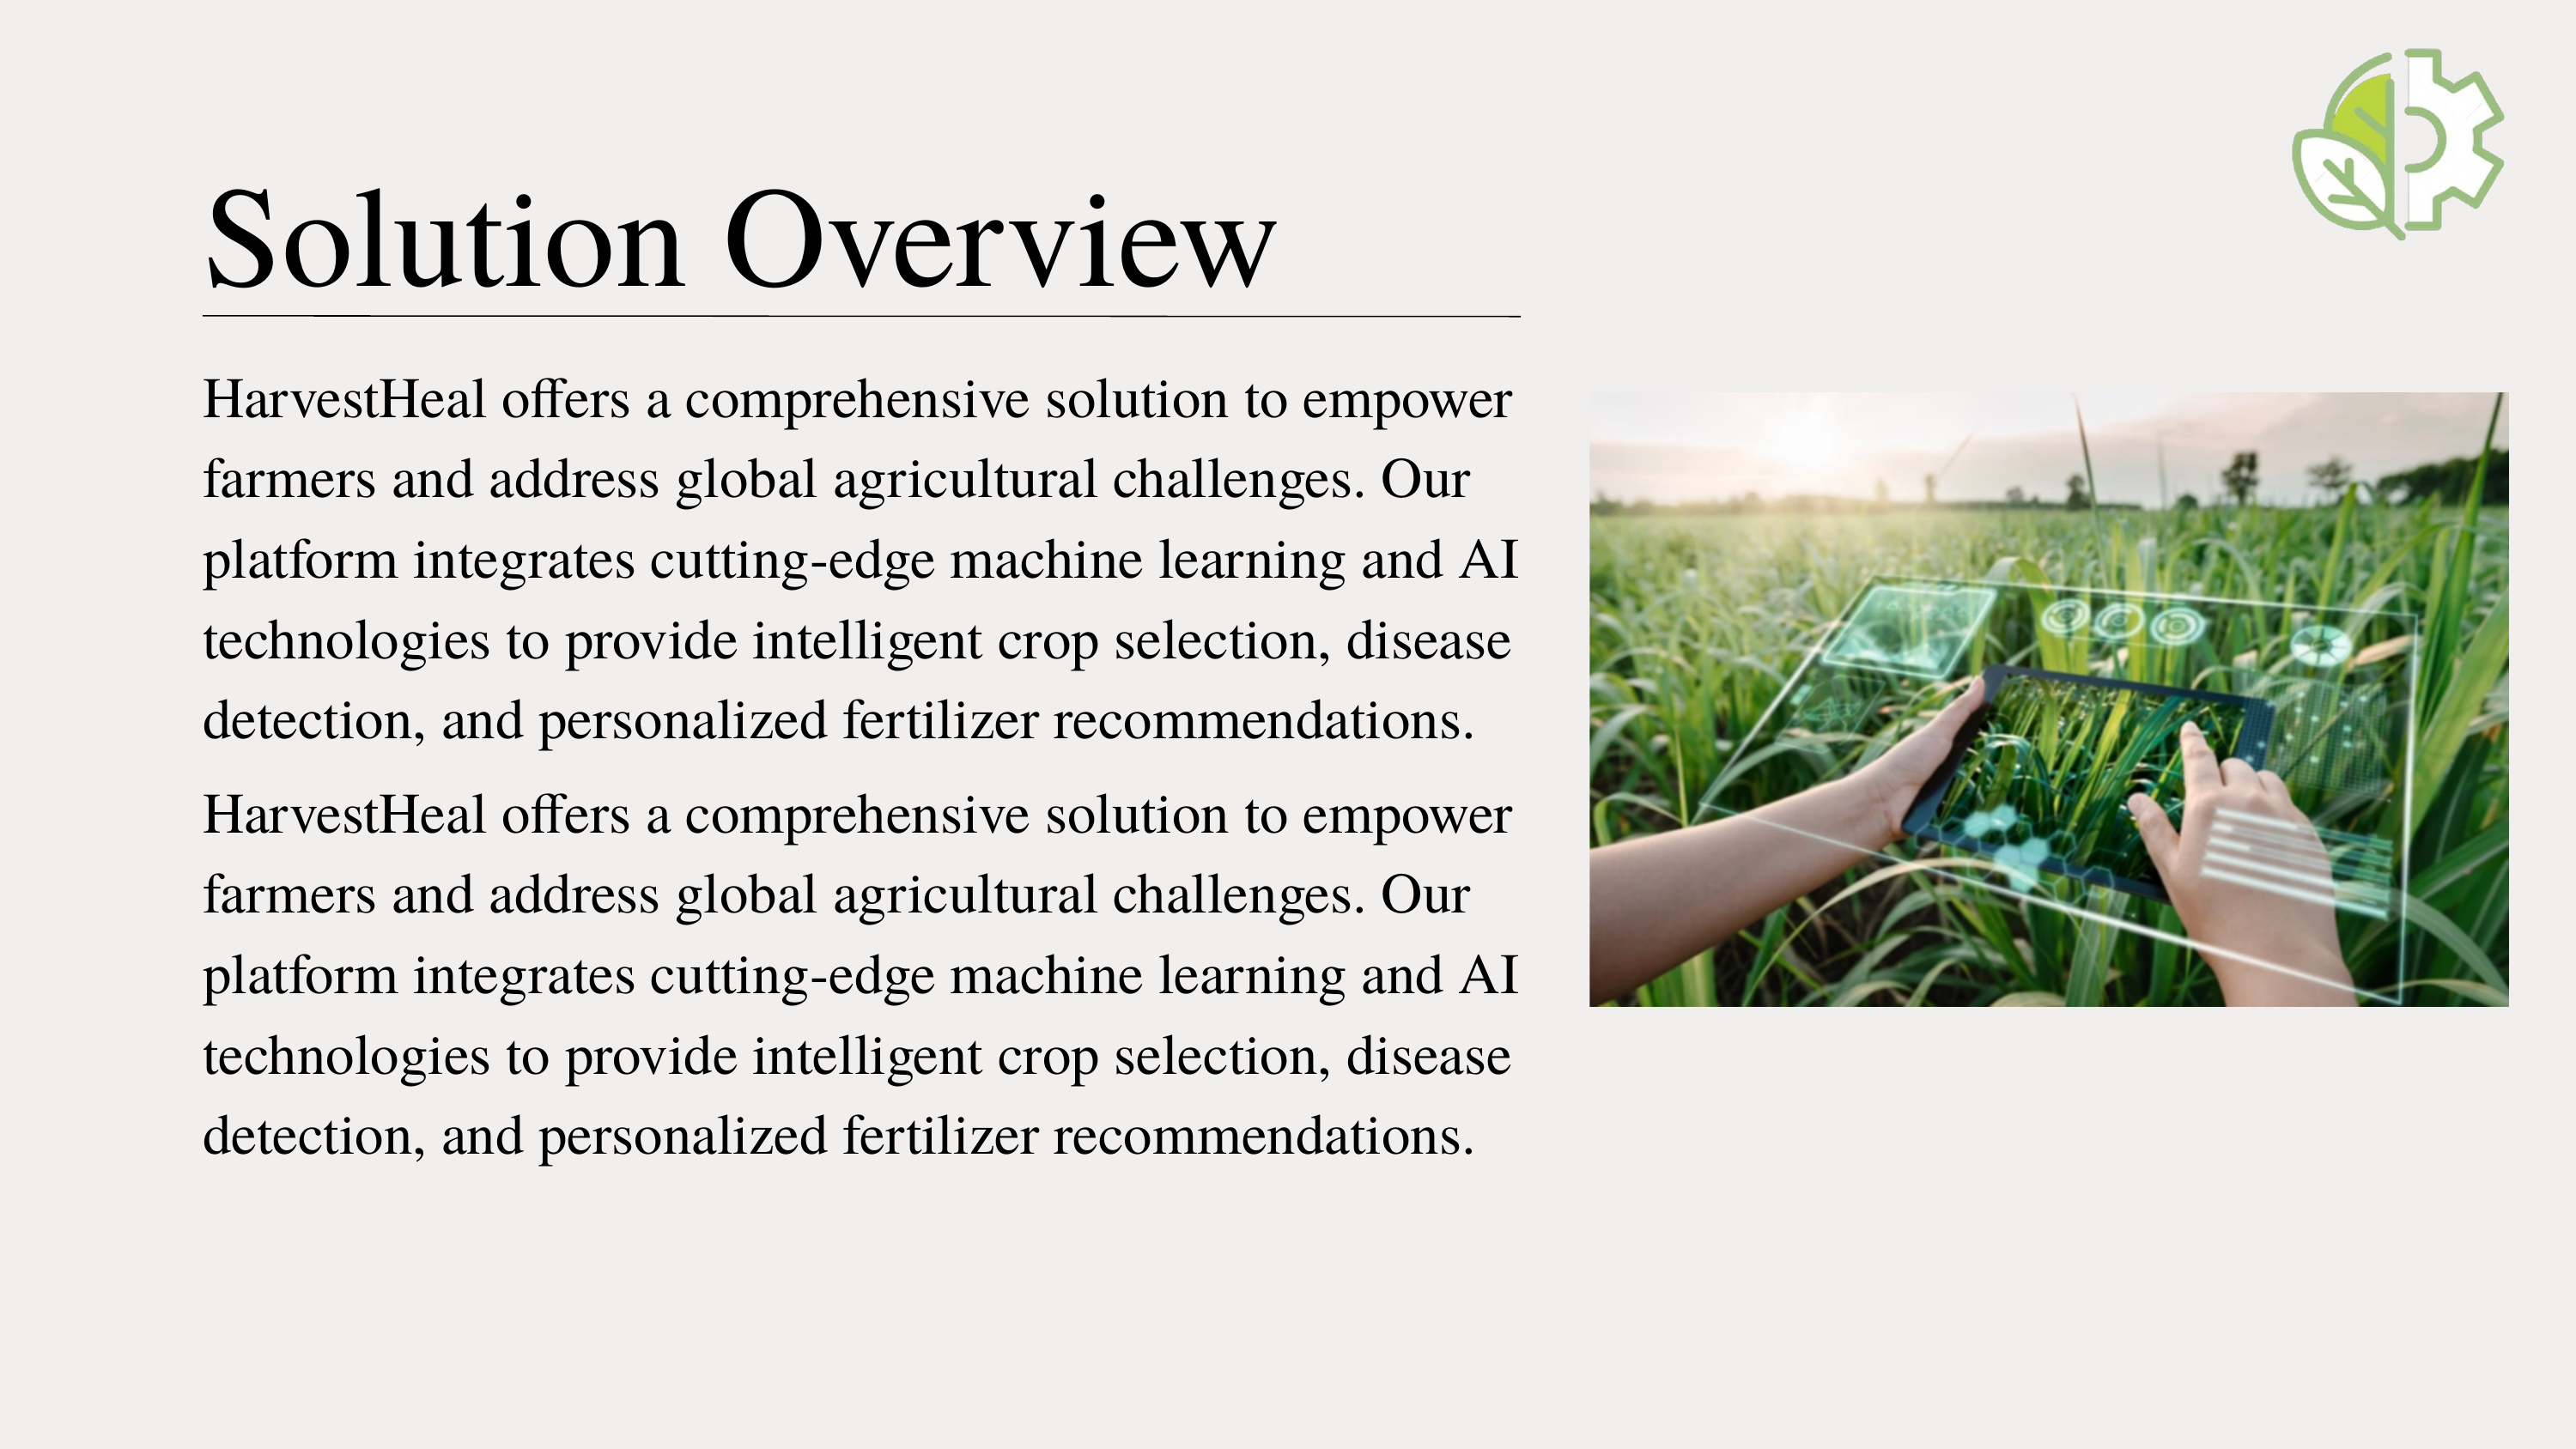

Solution Overview

HarvestHeal offers a comprehensive solution to empower farmers and address global agricultural challenges. Our platform integrates cutting-edge machine learning and AI technologies to provide intelligent crop selection, disease detection, and personalized fertilizer recommendations.

HarvestHeal offers a comprehensive solution to empower farmers and address global agricultural challenges. Our platform integrates cutting-edge machine learning and AI technologies to provide intelligent crop selection, disease detection, and personalized fertilizer recommendations.